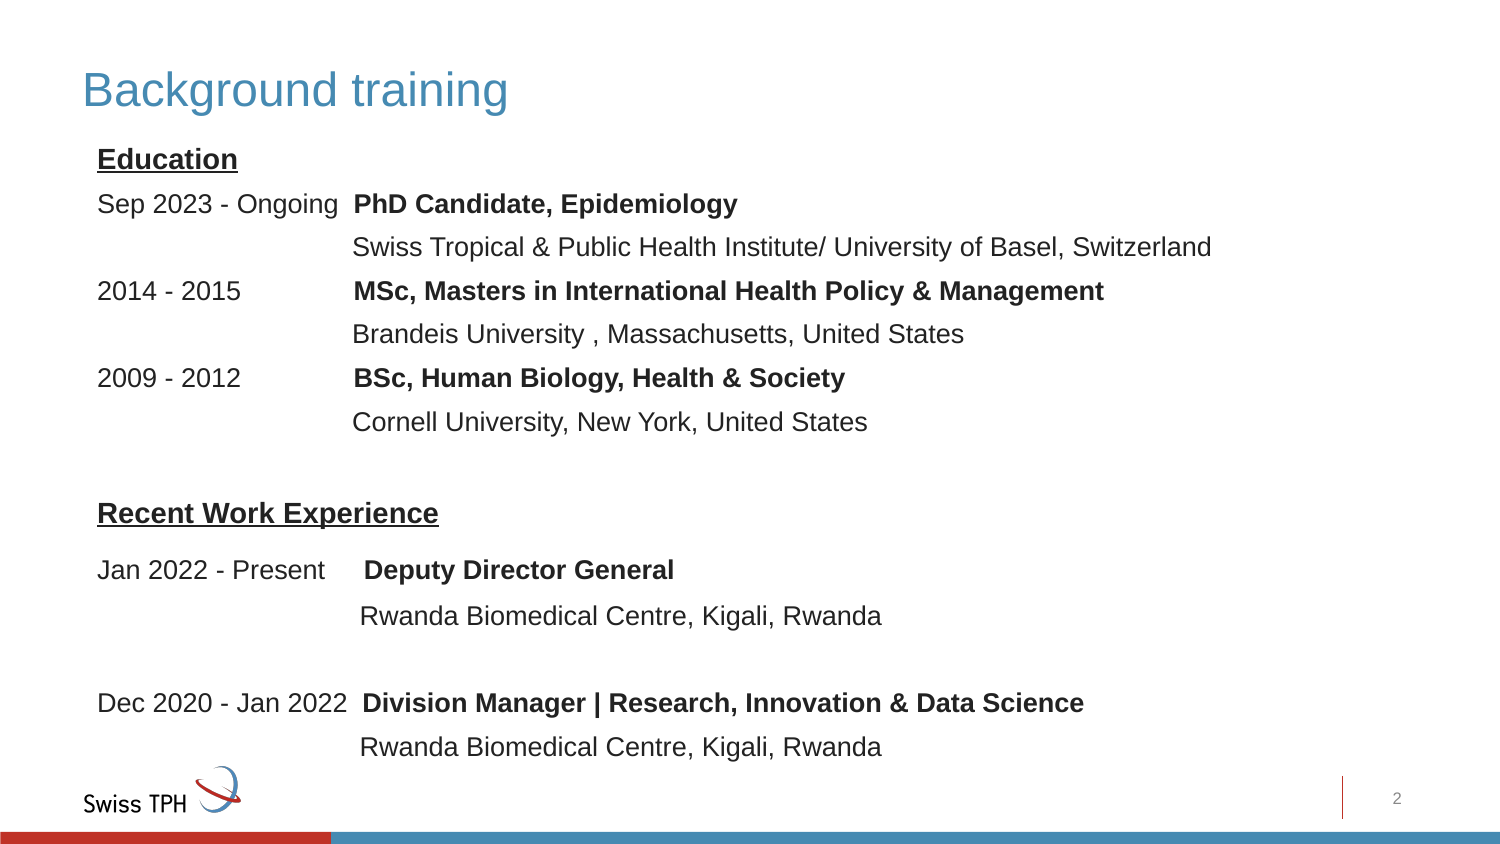

# Background training
Education
Sep 2023 - Ongoing  PhD Candidate, Epidemiology
                                  Swiss Tropical & Public Health Institute/ University of Basel, Switzerland
2014 - 2015               MSc, Masters in International Health Policy & Management
                                  Brandeis University , Massachusetts, United States
2009 - 2012               BSc, Human Biology, Health & Society
                                  Cornell University, New York, United States

Recent Work Experience
Jan 2022 - Present    Deputy Director General
                                   Rwanda Biomedical Centre, Kigali, Rwanda

Dec 2020 - Jan 2022  Division Manager | Research, Innovation & Data Science
                                   Rwanda Biomedical Centre, Kigali, Rwanda
2